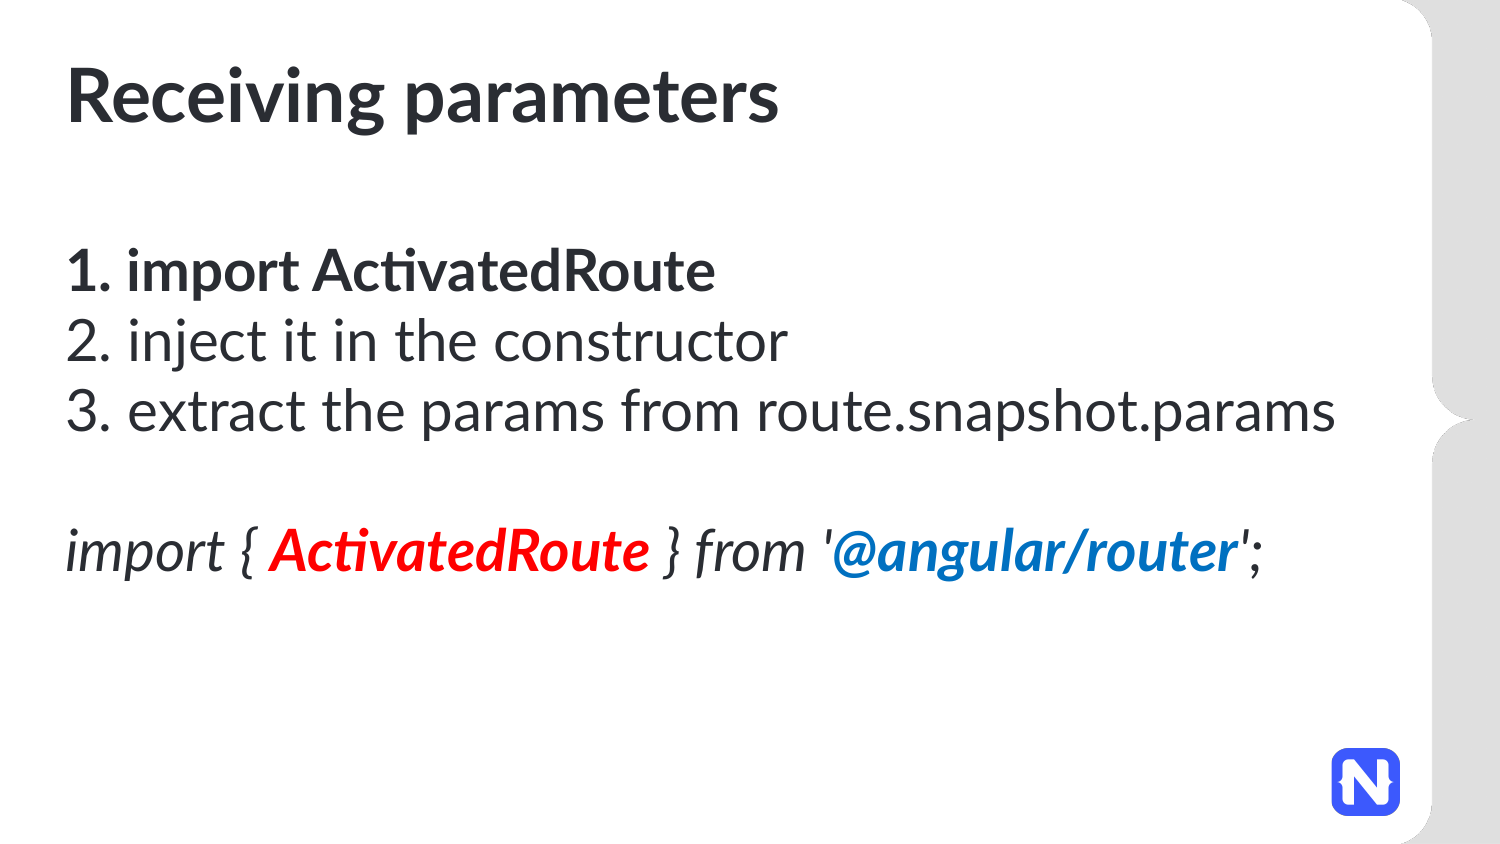

# Receiving parameters
1. import ActivatedRoute
2. inject it in the constructor
3. extract the params from route.snapshot.params

import { ActivatedRoute } from '@angular/router';